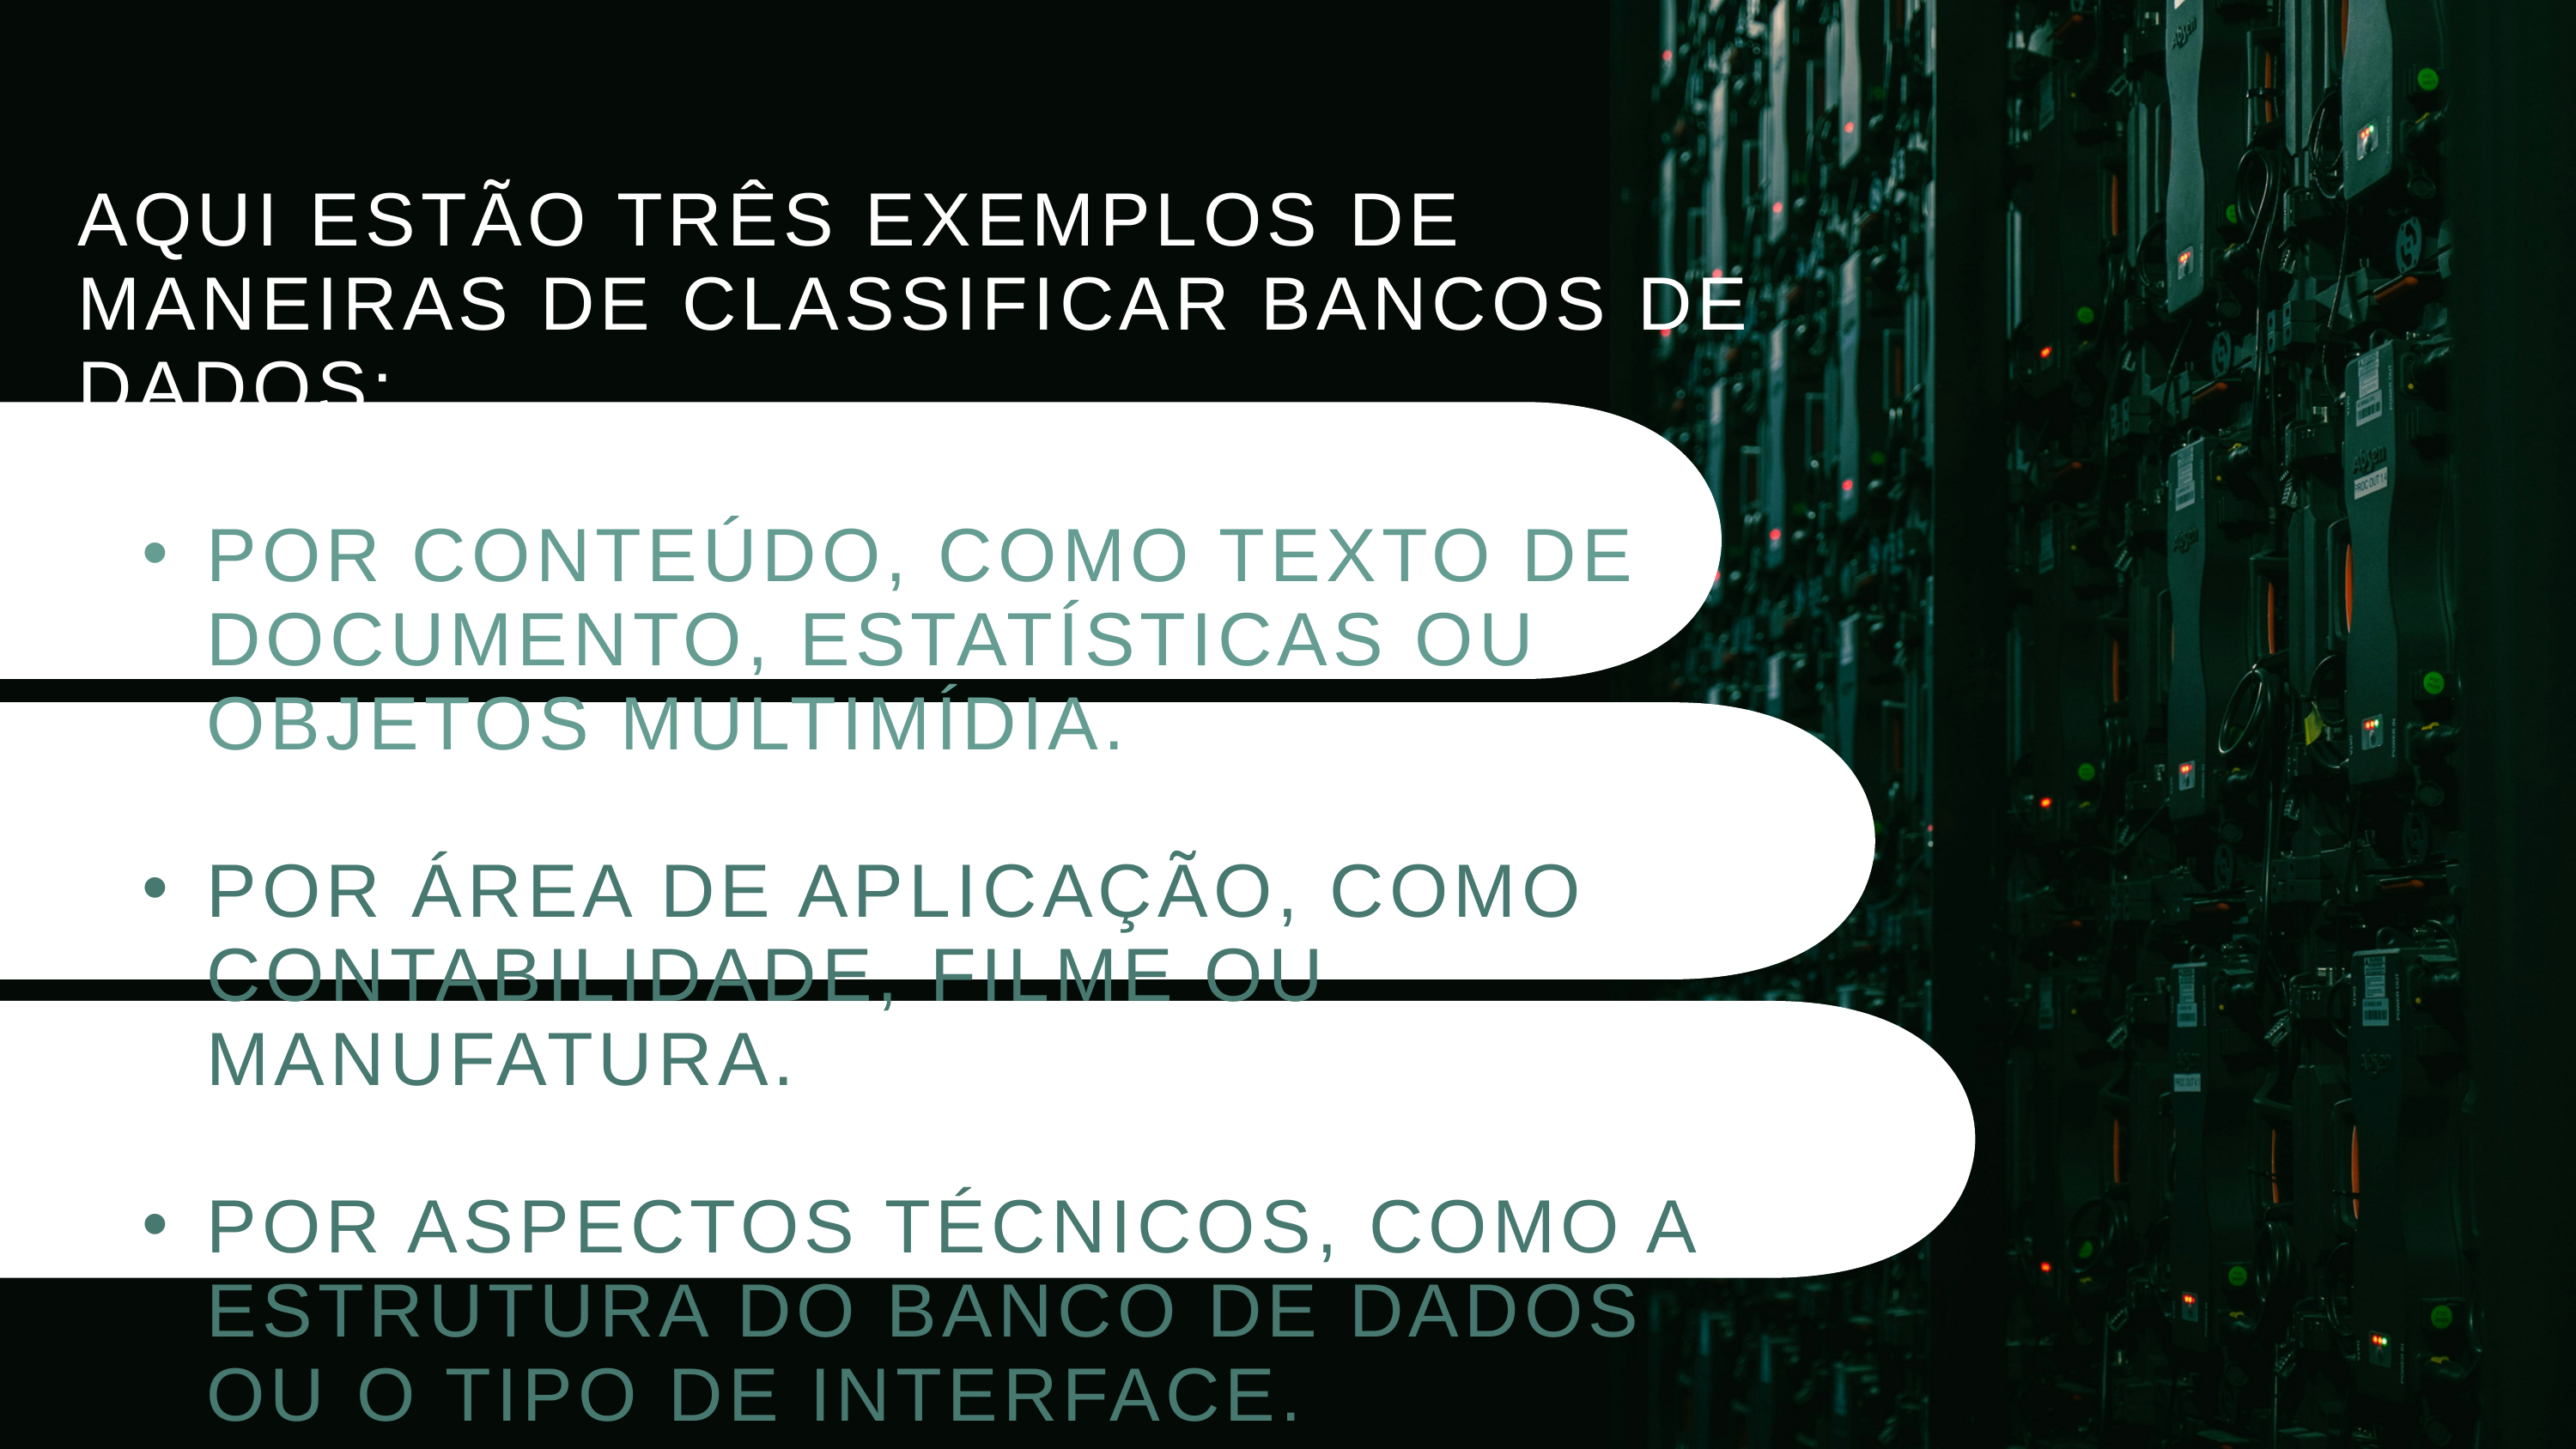

AQUI ESTÃO TRÊS EXEMPLOS DE MANEIRAS DE CLASSIFICAR BANCOS DE DADOS:

POR CONTEÚDO, COMO TEXTO DE DOCUMENTO, ESTATÍSTICAS OU OBJETOS MULTIMÍDIA.

POR ÁREA DE APLICAÇÃO, COMO CONTABILIDADE, FILME OU MANUFATURA.

POR ASPECTOS TÉCNICOS, COMO A ESTRUTURA DO BANCO DE DADOS OU O TIPO DE INTERFACE.